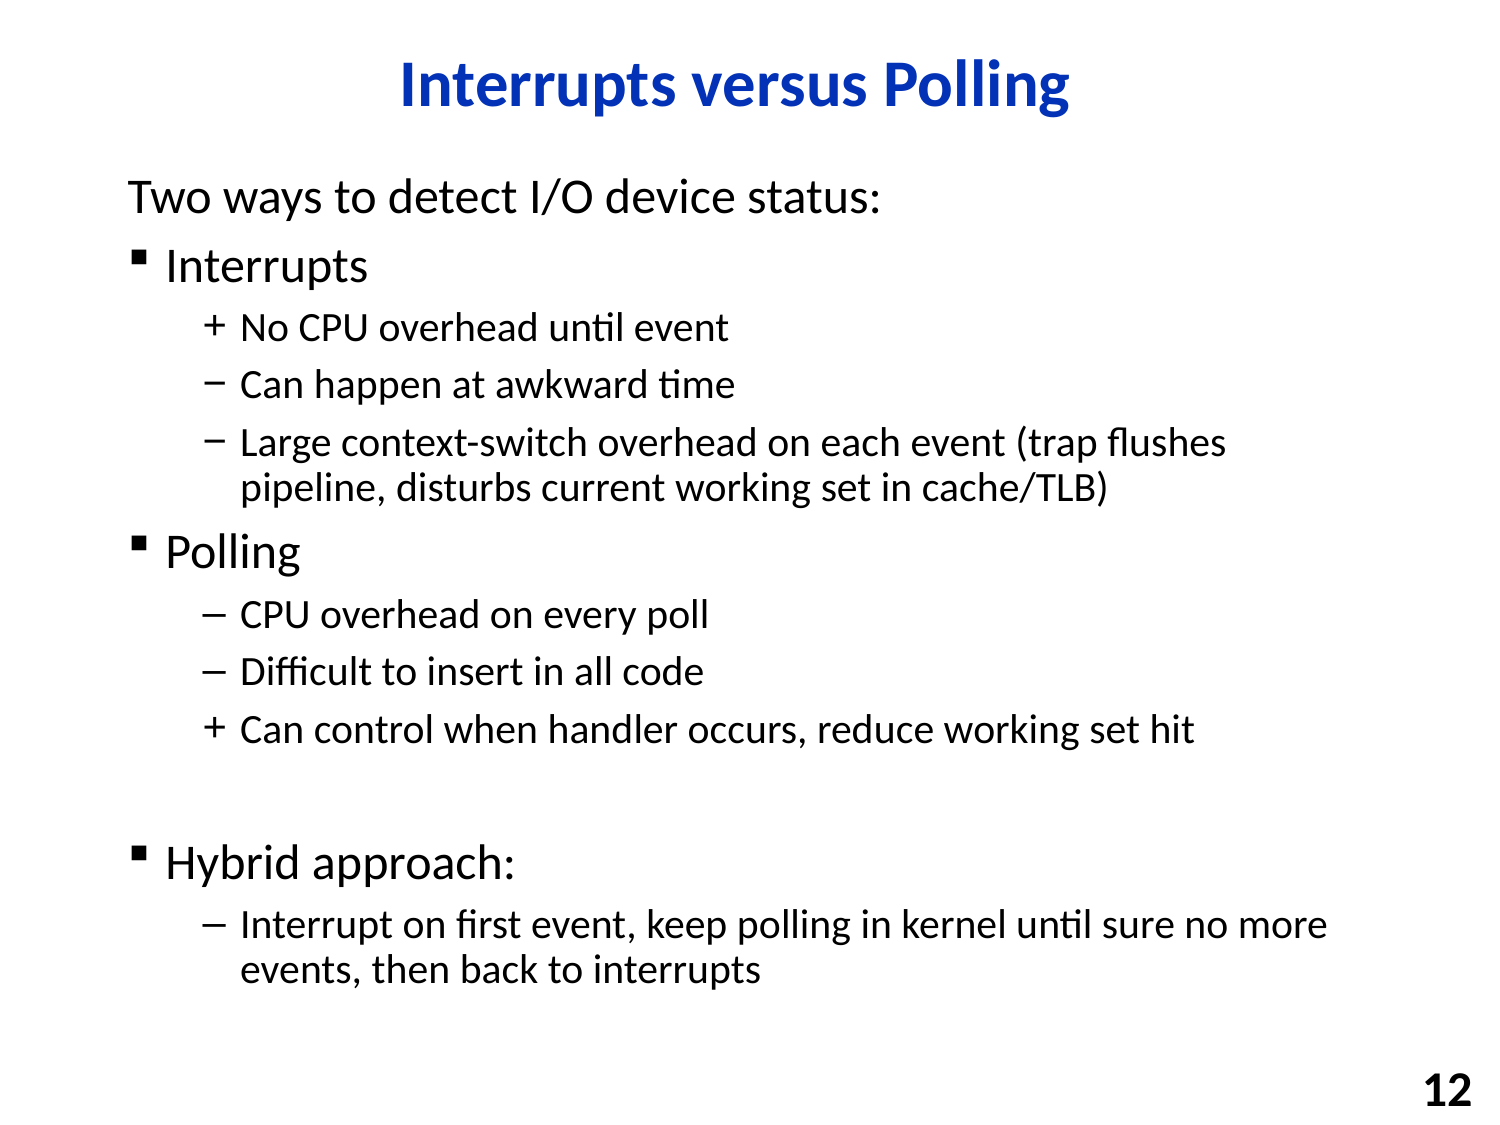

# Interrupts versus Polling
Two ways to detect I/O device status:
Interrupts
No CPU overhead until event
Can happen at awkward time
Large context-switch overhead on each event (trap flushes pipeline, disturbs current working set in cache/TLB)
Polling
CPU overhead on every poll
Difficult to insert in all code
Can control when handler occurs, reduce working set hit

Hybrid approach:
Interrupt on first event, keep polling in kernel until sure no more events, then back to interrupts

12